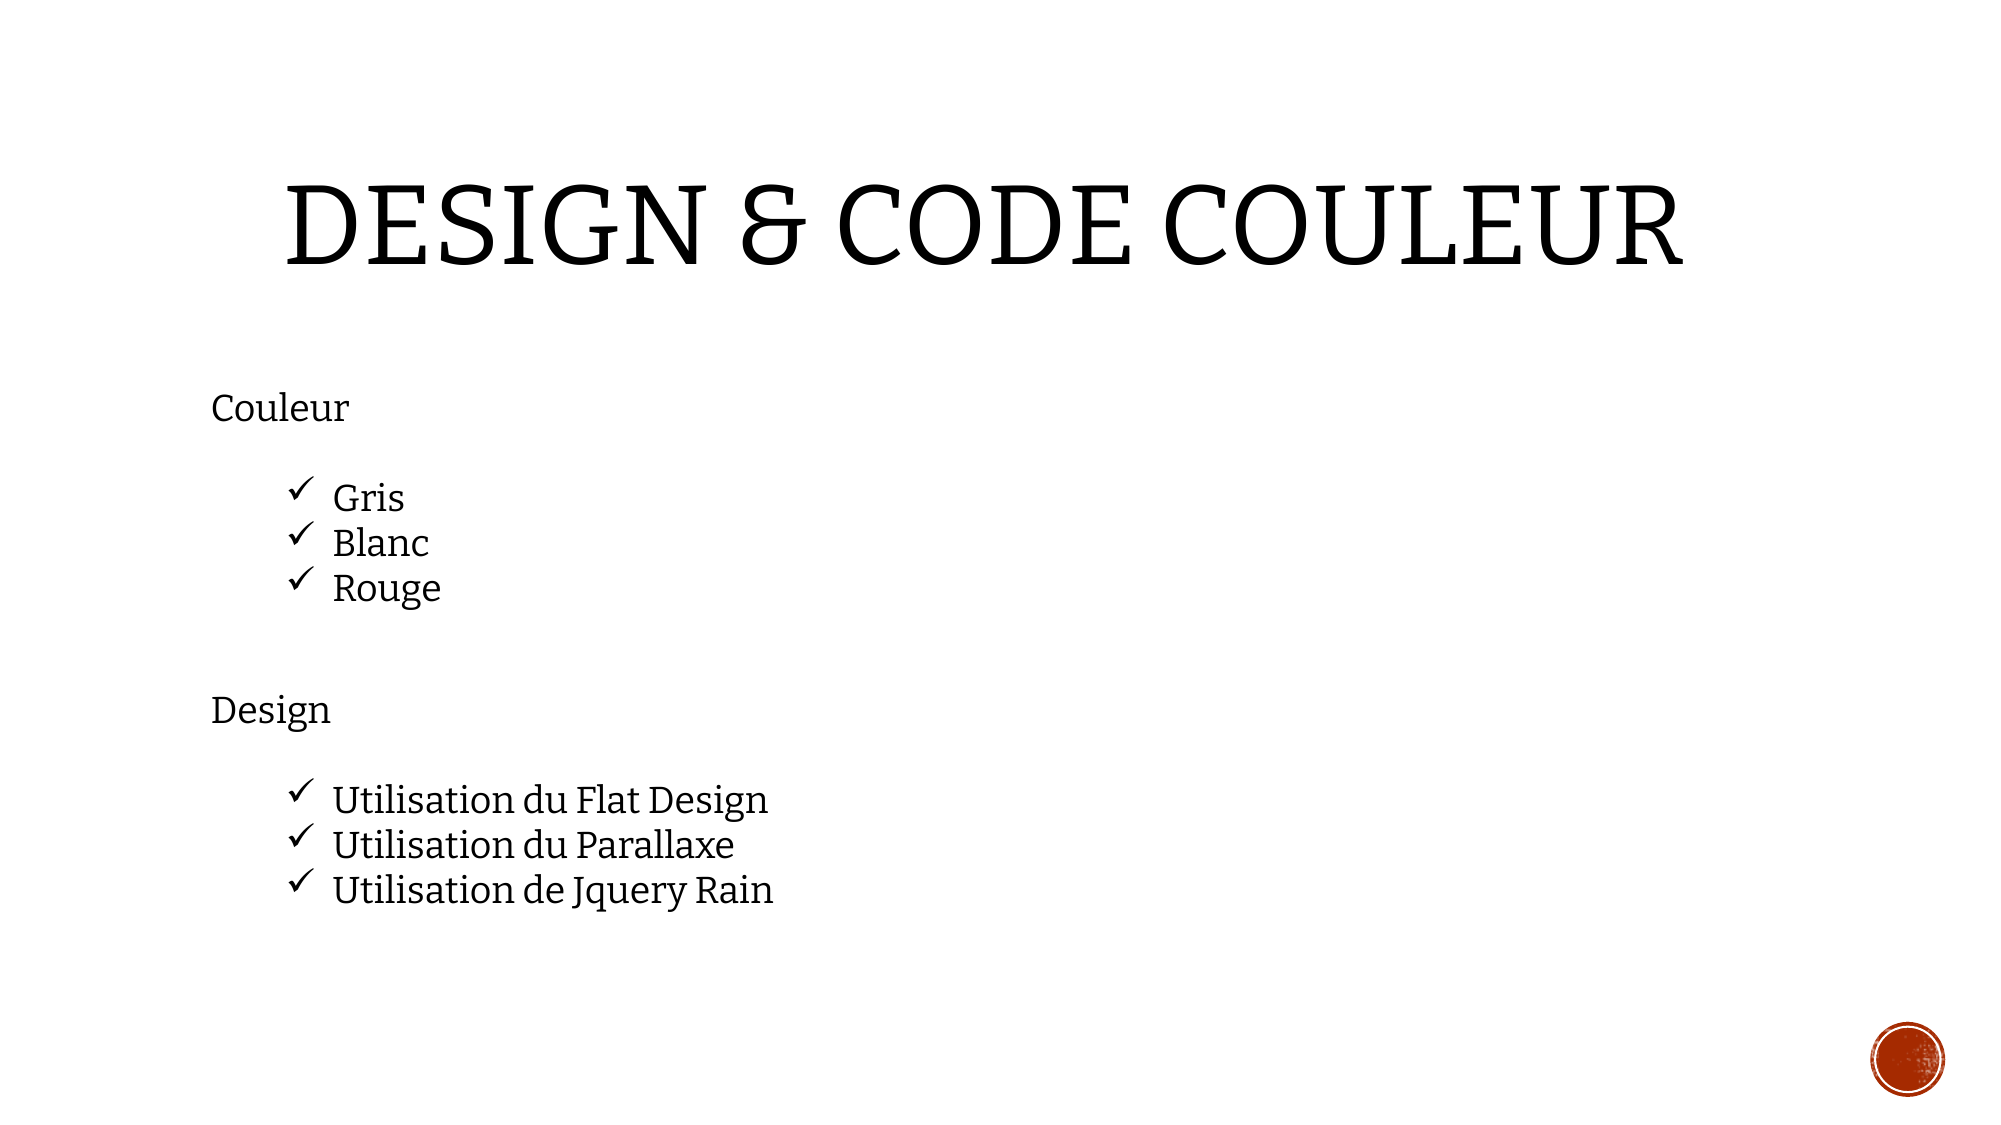

# Design & Code couleur
Couleur

Gris
Blanc
Rouge
Design

Utilisation du Flat Design
Utilisation du Parallaxe
Utilisation de Jquery Rain